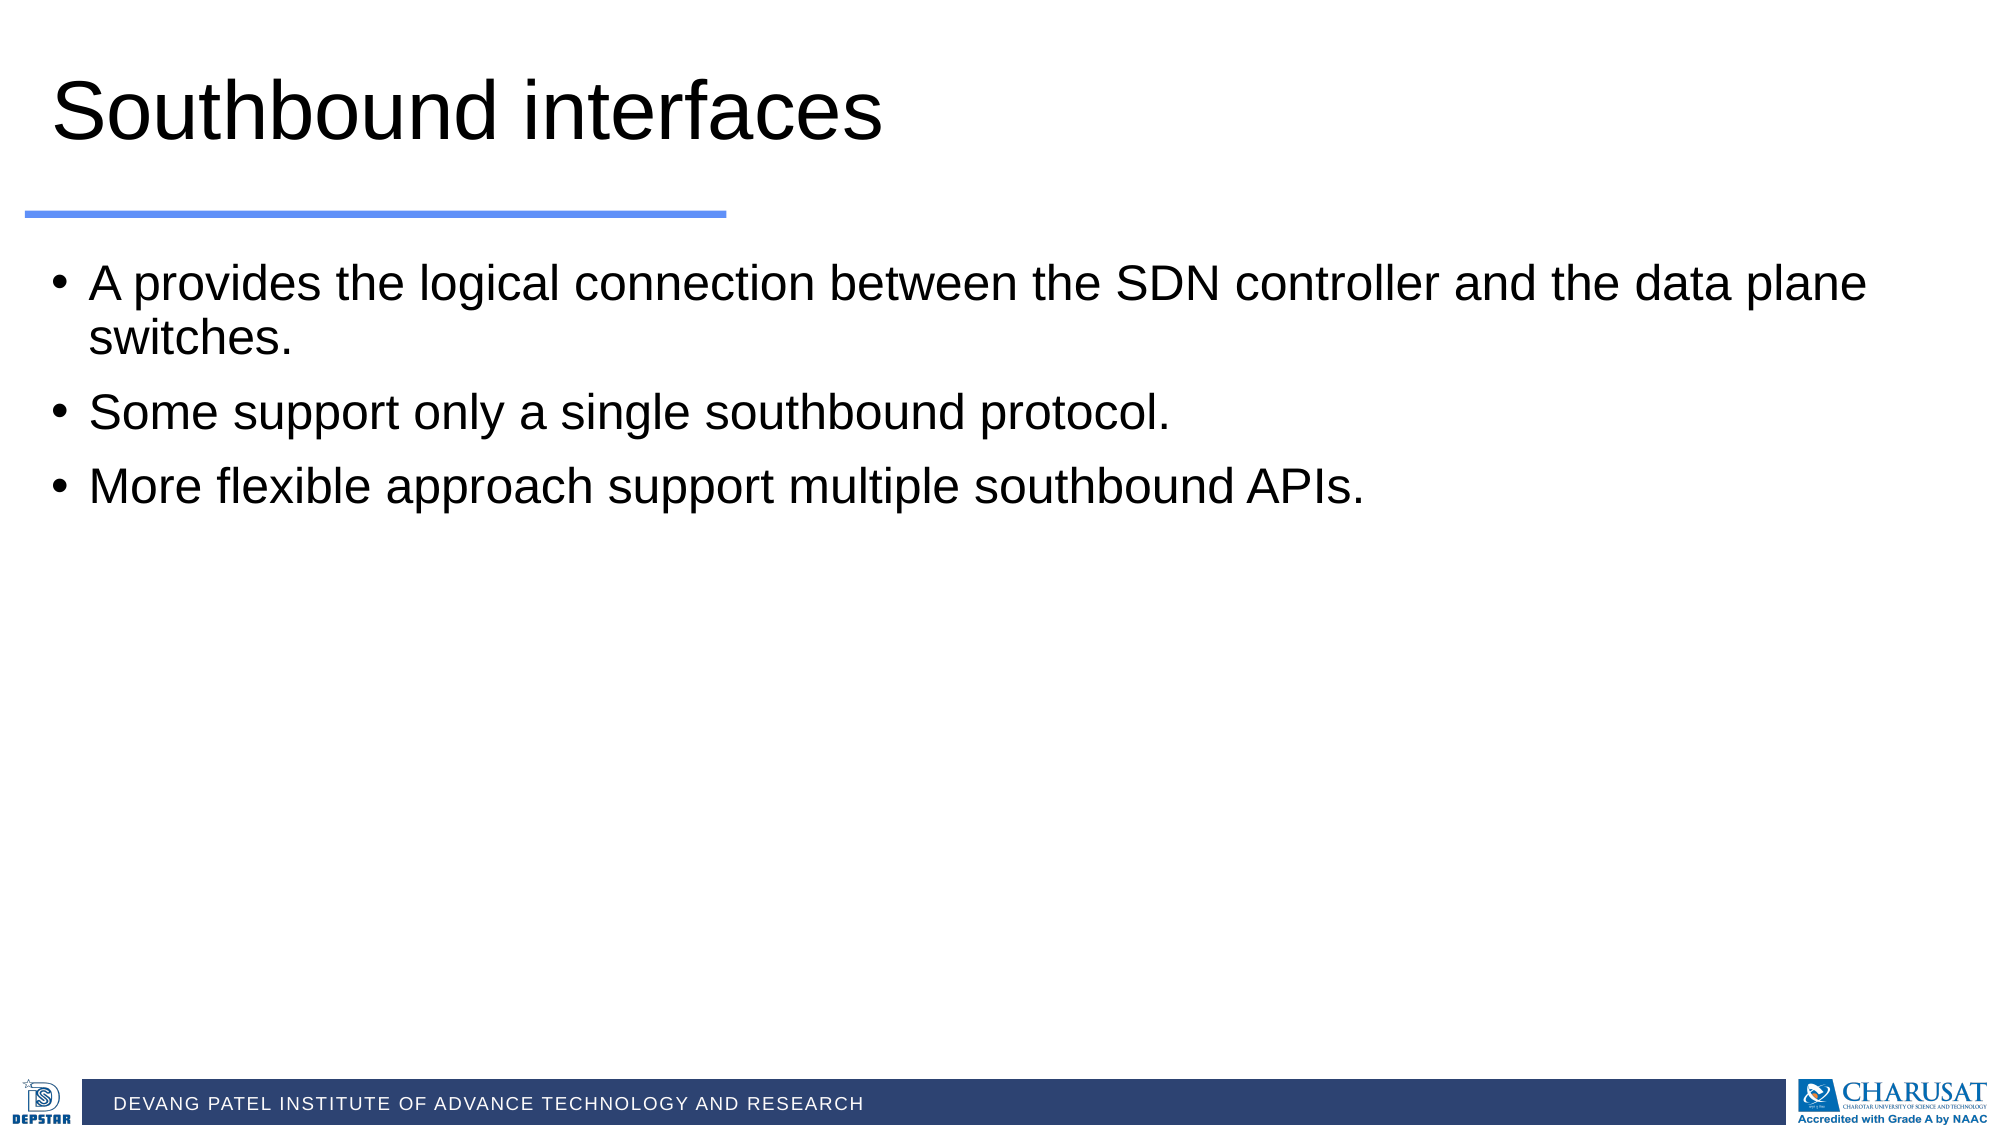

Southbound interfaces

A provides the logical connection between the SDN controller and the data plane switches.
Some support only a single southbound protocol.
More flexible approach support multiple southbound APIs.